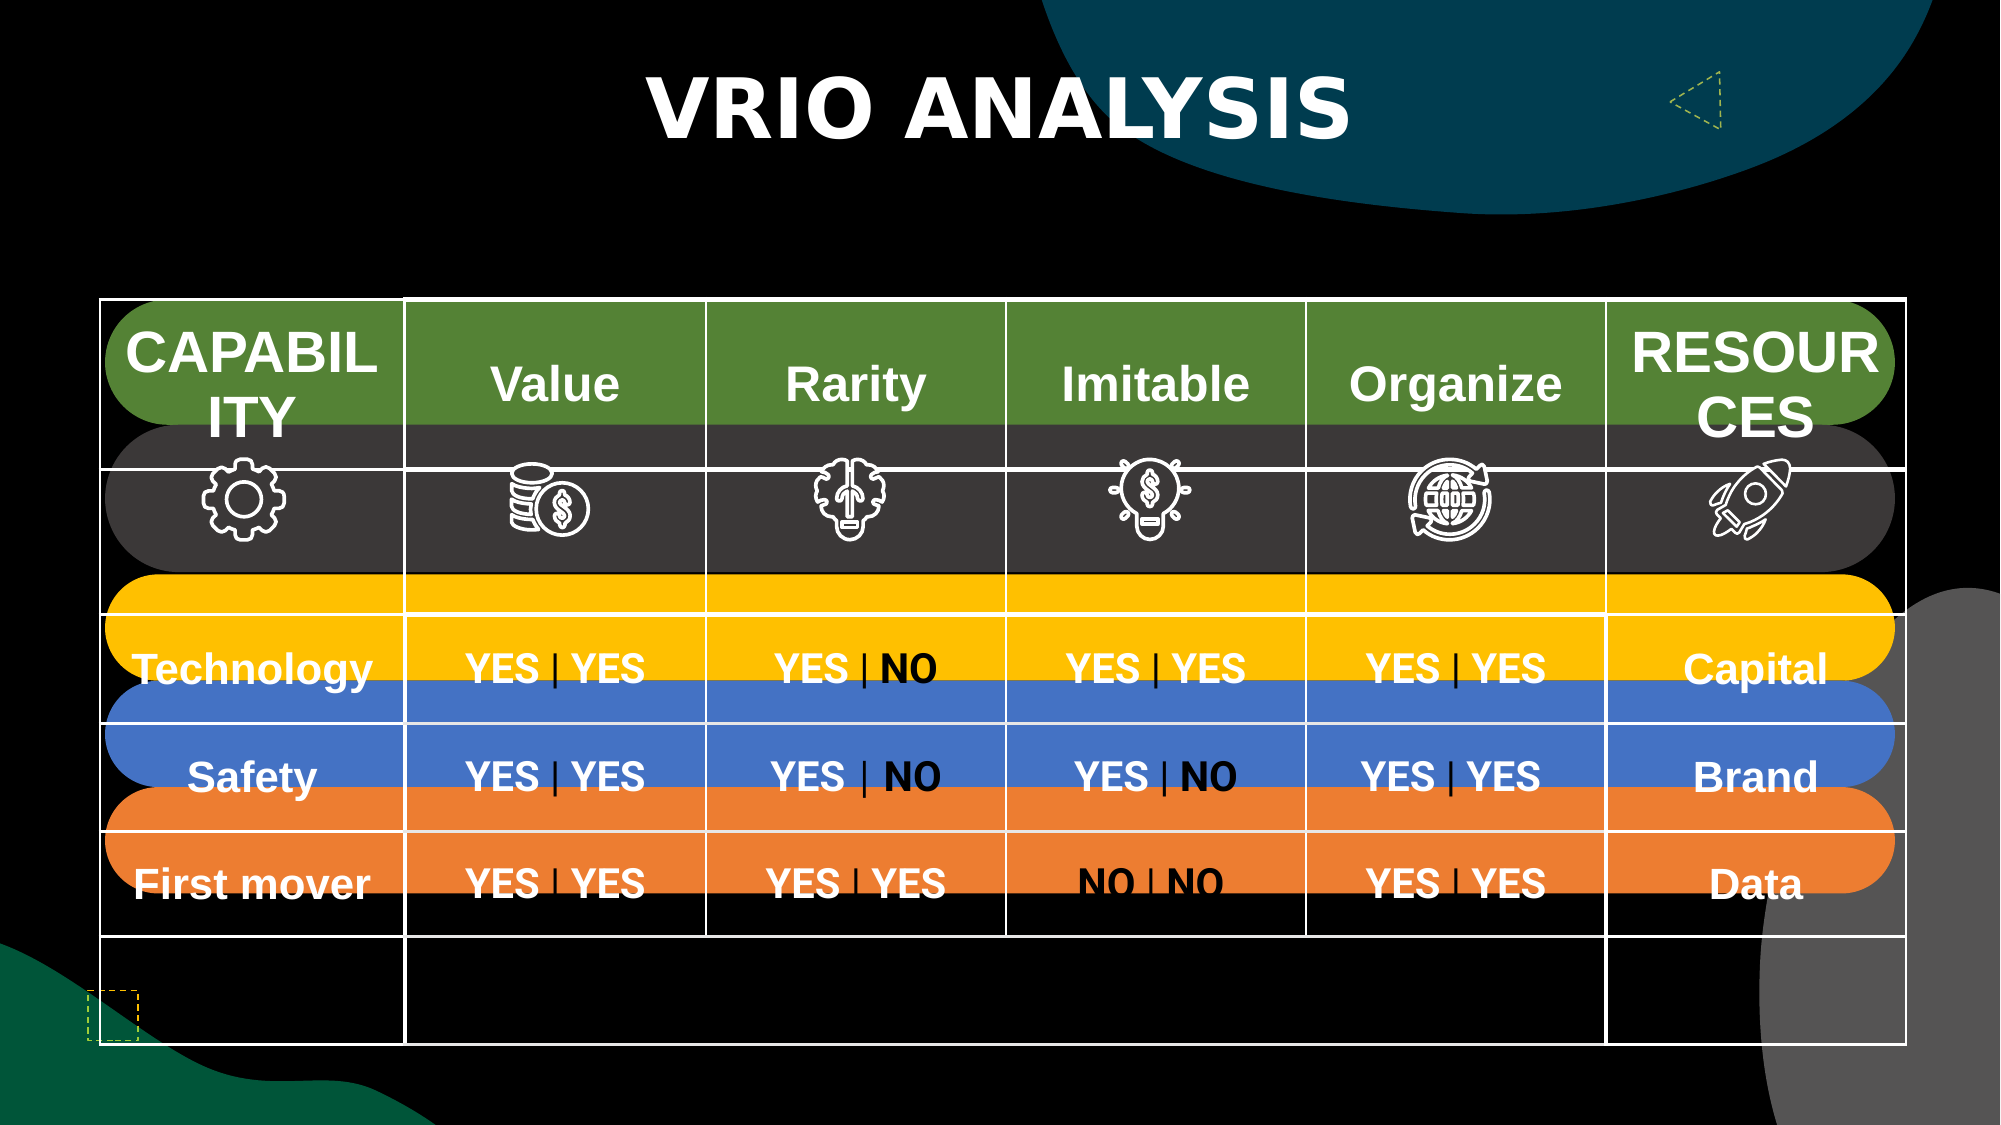

VRIO ANALYSIS
| CAPABILITY | Value | Rarity | Imitable | Organize | RESOURCES |
| --- | --- | --- | --- | --- | --- |
|  |  |  |  |  |  |
| Technology | YES | YES | YES | NO | YES | YES | YES | YES | Capital |
| Safety | YES | YES | YES | NO | YES | NO | YES | YES | Brand |
| First mover | YES | YES | YES | YES | NO | NO | YES | YES | Data |
|  |  |  |  |  |  |